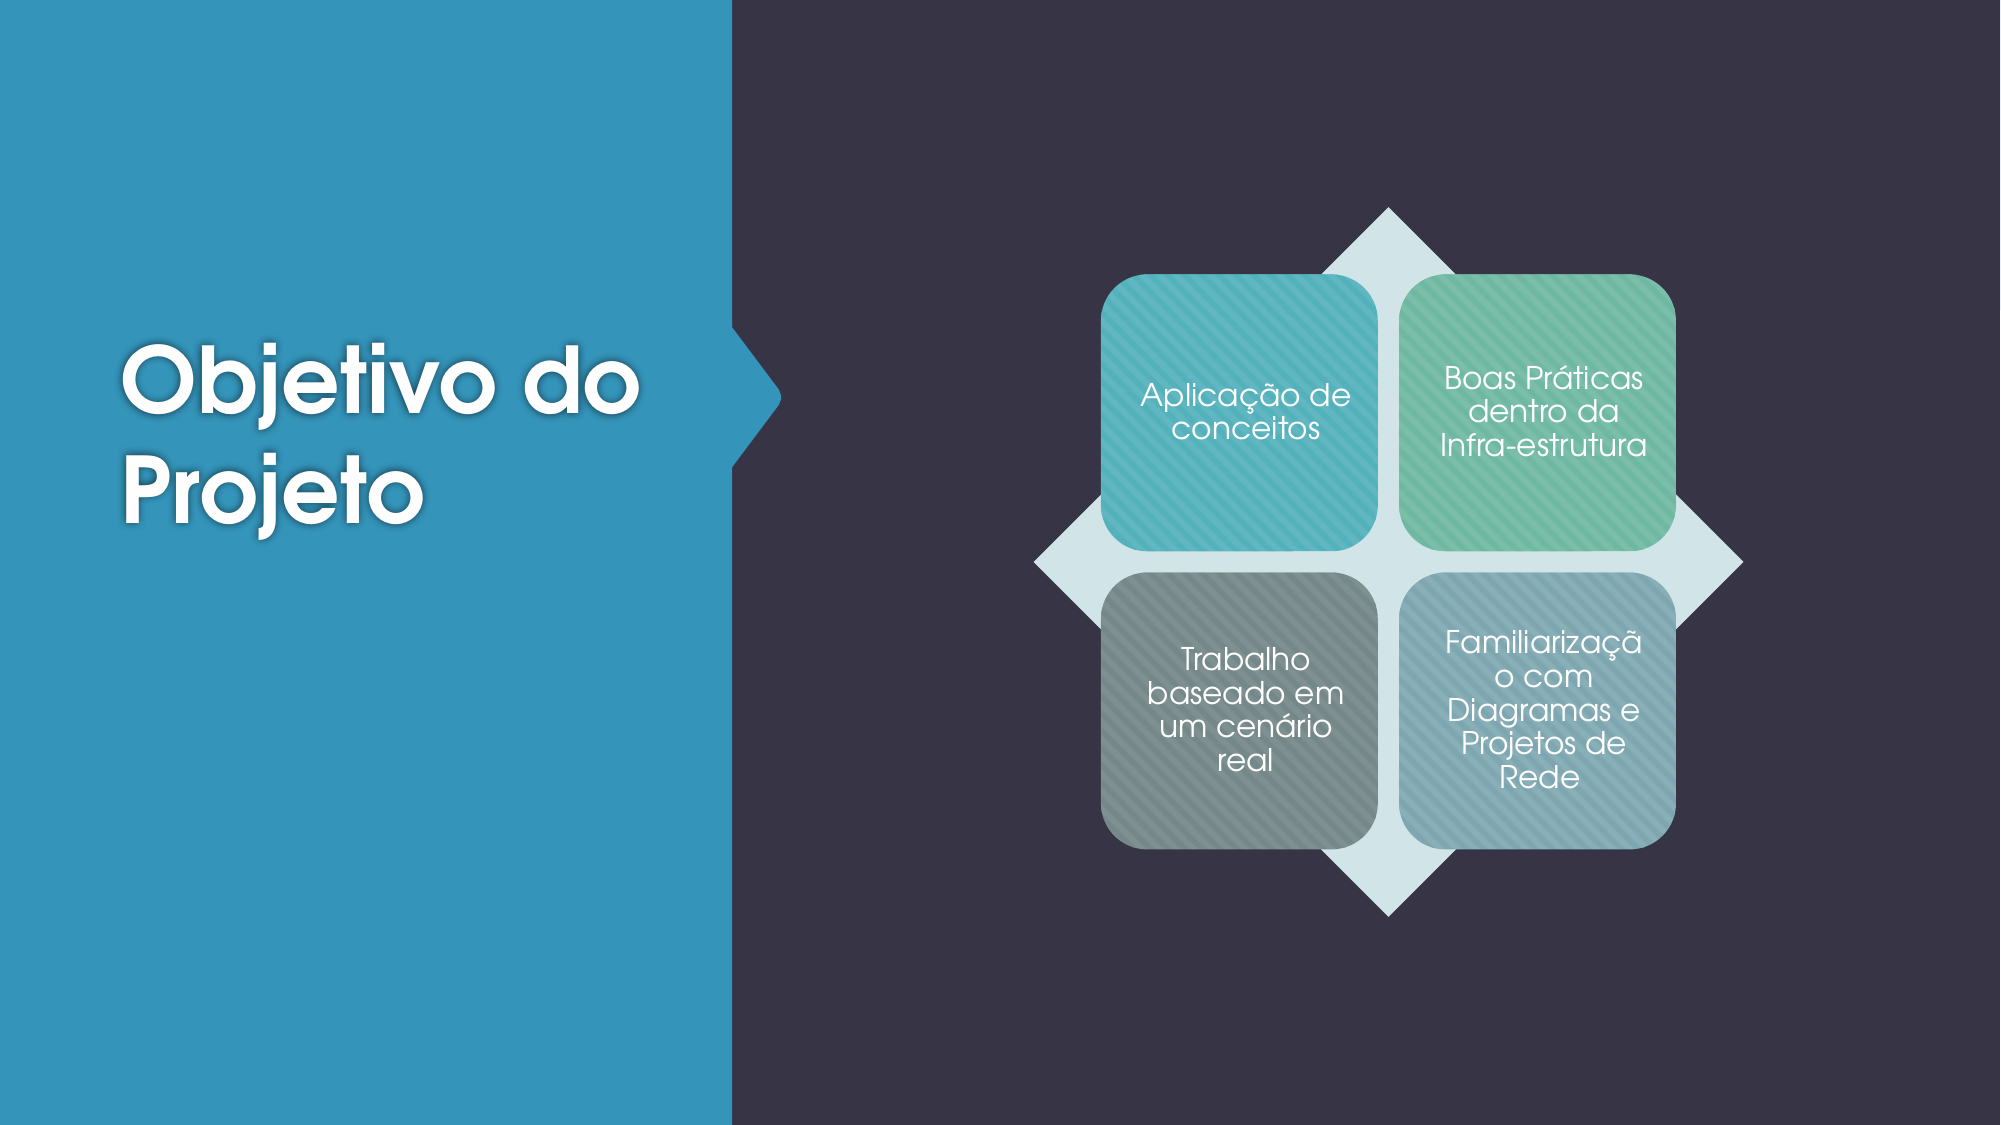

Aplicação de conceitos
Boas Práticas dentro da Infra-estrutura
Trabalho baseado em um cenário real
Familiarização com Diagramas e Projetos de Rede
# Objetivo do Projeto